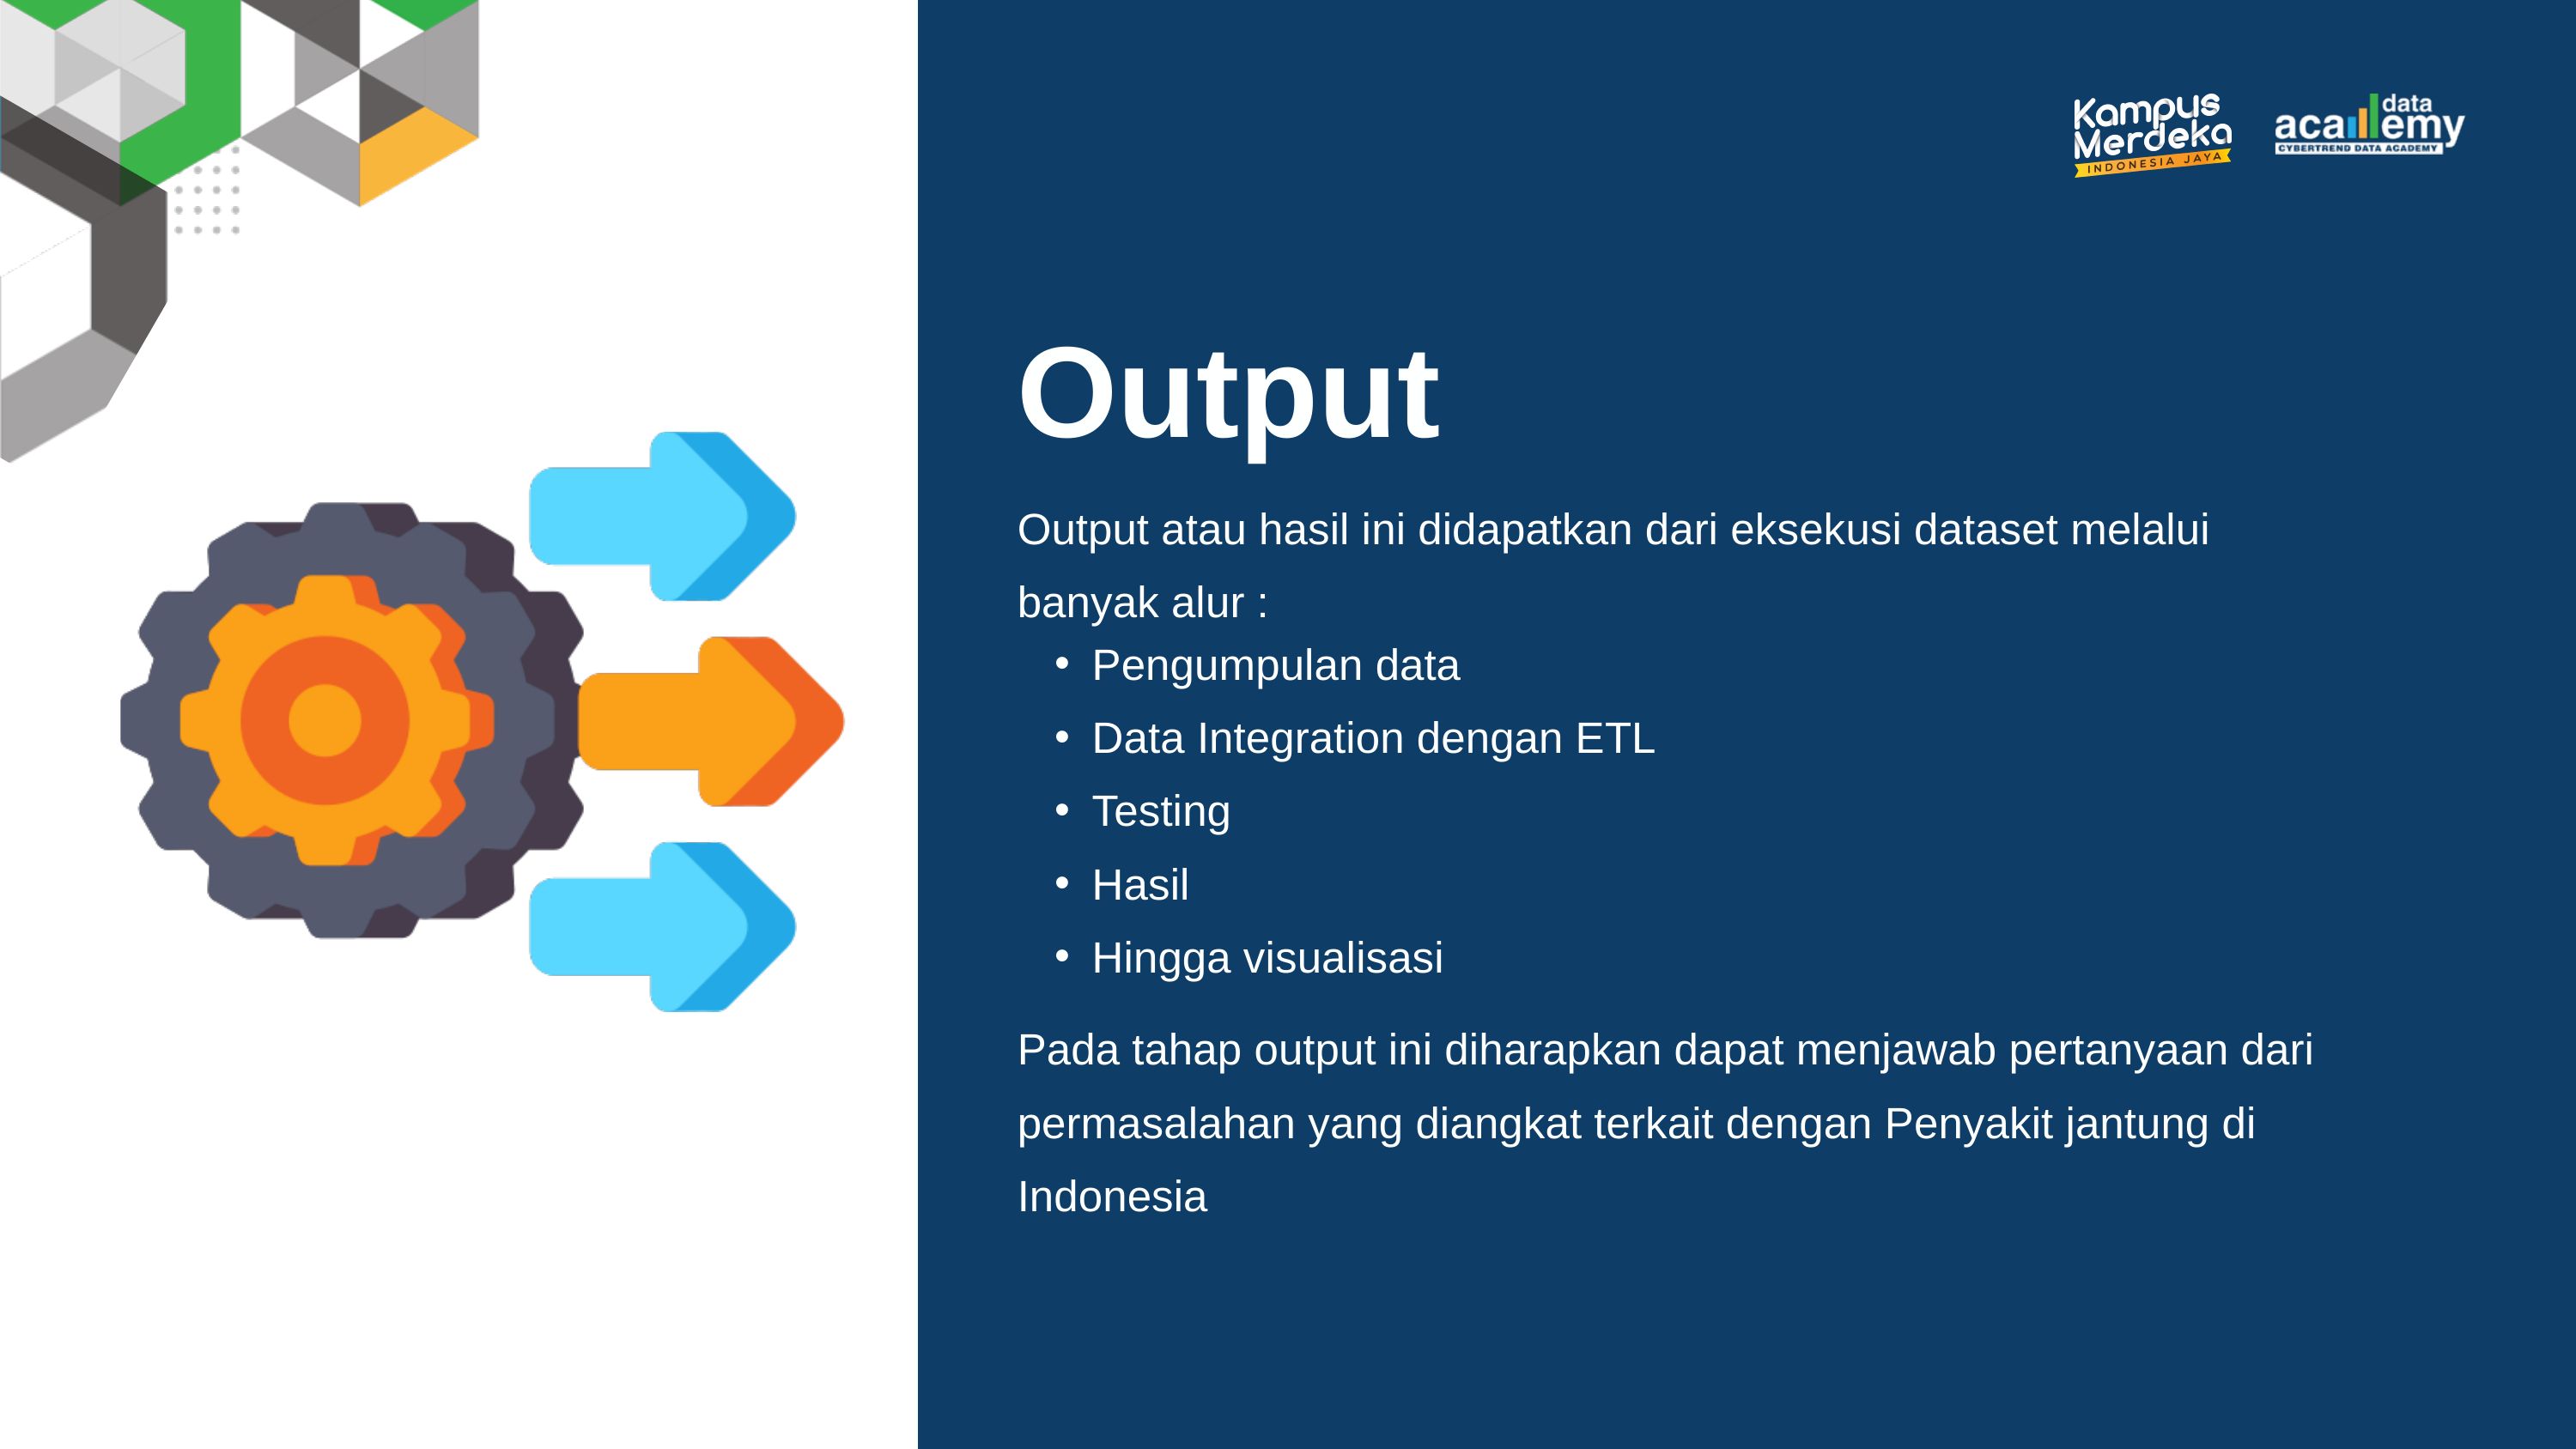

Output

Output atau hasil ini didapatkan dari eksekusi dataset melalui banyak alur :
Pengumpulan data
Data Integration dengan ETL
Testing
Hasil
Hingga visualisasi
Pada tahap output ini diharapkan dapat menjawab pertanyaan dari permasalahan yang diangkat terkait dengan Penyakit jantung di Indonesia